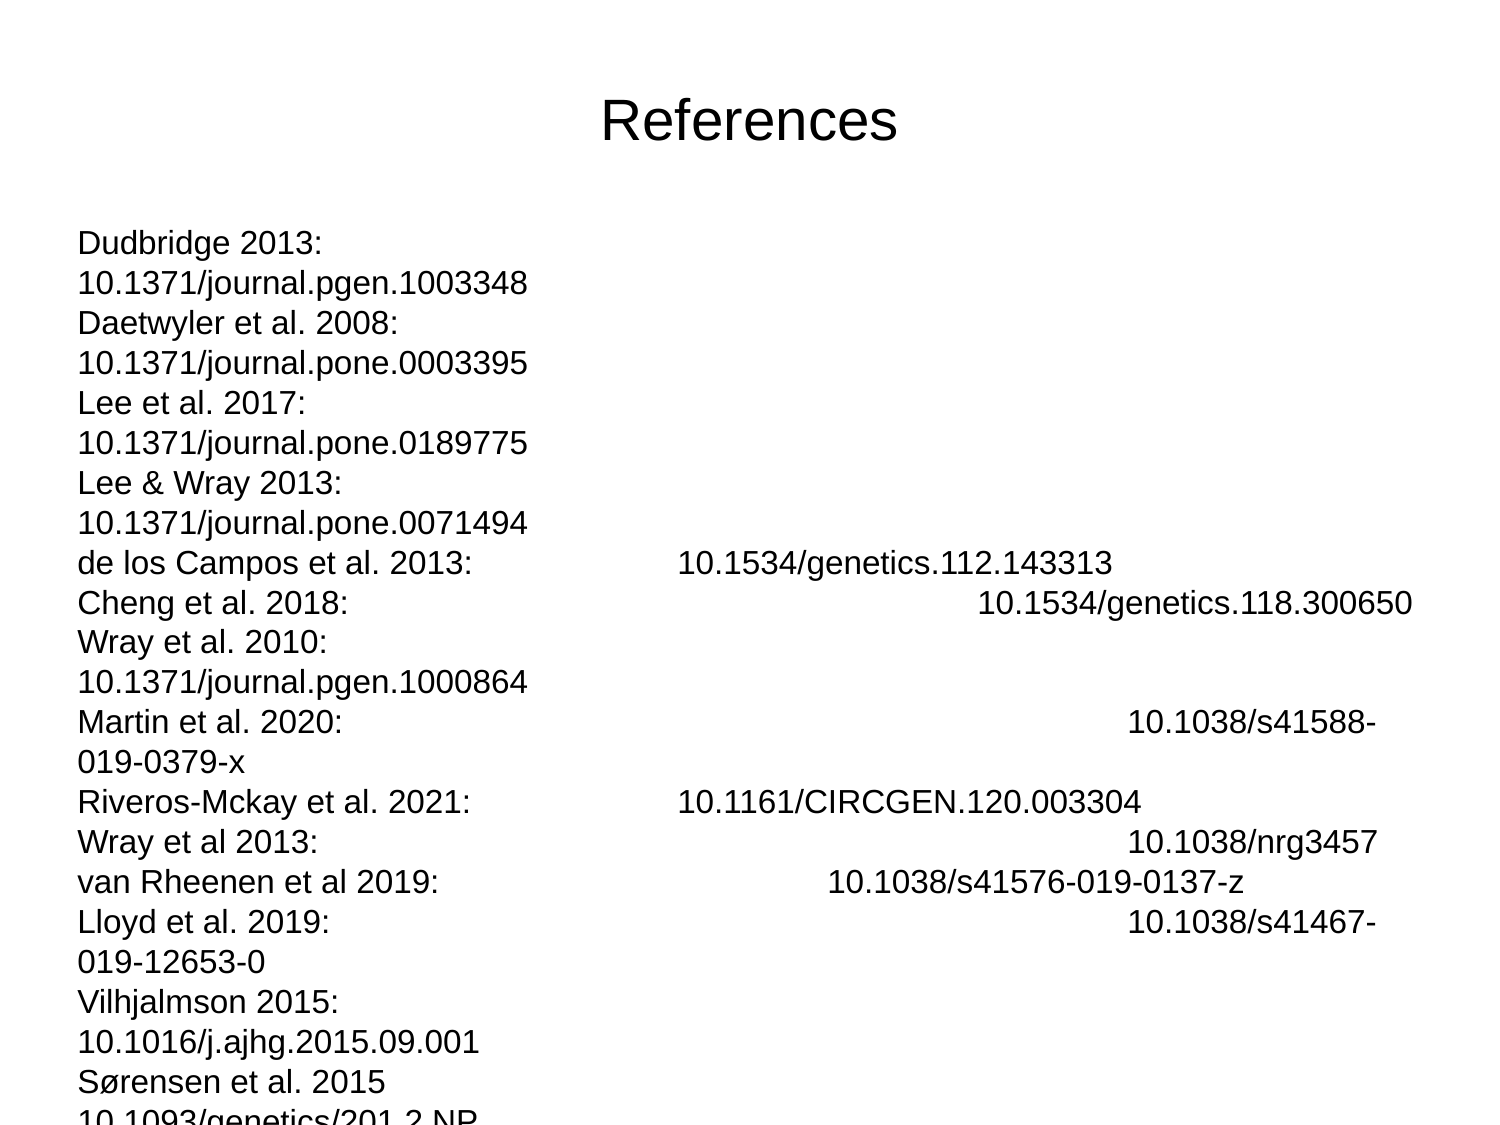

References

Dudbridge 2013: 						10.1371/journal.pgen.1003348
Daetwyler et al. 2008: 				10.1371/journal.pone.0003395
Lee et al. 2017: 							10.1371/journal.pone.0189775
Lee & Wray 2013: 						10.1371/journal.pone.0071494
de los Campos et al. 2013: 		10.1534/genetics.112.143313
Cheng et al. 2018: 					10.1534/genetics.118.300650
Wray et al. 2010: 						10.1371/journal.pgen.1000864
Martin et al. 2020: 						10.1038/s41588-019-0379-x
Riveros-Mckay et al. 2021: 		10.1161/CIRCGEN.120.003304
Wray et al 2013:						10.1038/nrg3457
van Rheenen et al 2019:			10.1038/s41576-019-0137-z
Lloyd et al. 2019:						10.1038/s41467-019-12653-0
Vilhjalmson 2015:						10.1016/j.ajhg.2015.09.001
Sørensen et al. 2015					10.1093/genetics/201.2.NP
Rohde et al. 2020						10.1093/bioinformatics/btz955
Rohde et a.l 2021						10.3389/fmed.2021.711208
Maier et al. 2018:						10.1038/s41467-017-02769-6
Ma & Zhou 2021:						10.1038/s41467-017-02769-6
Choi et al. 2020:							10.1038/s41596-020-0353-1
Wray et al. 2021:						10.1001/jamapsychiatry.2020.3049